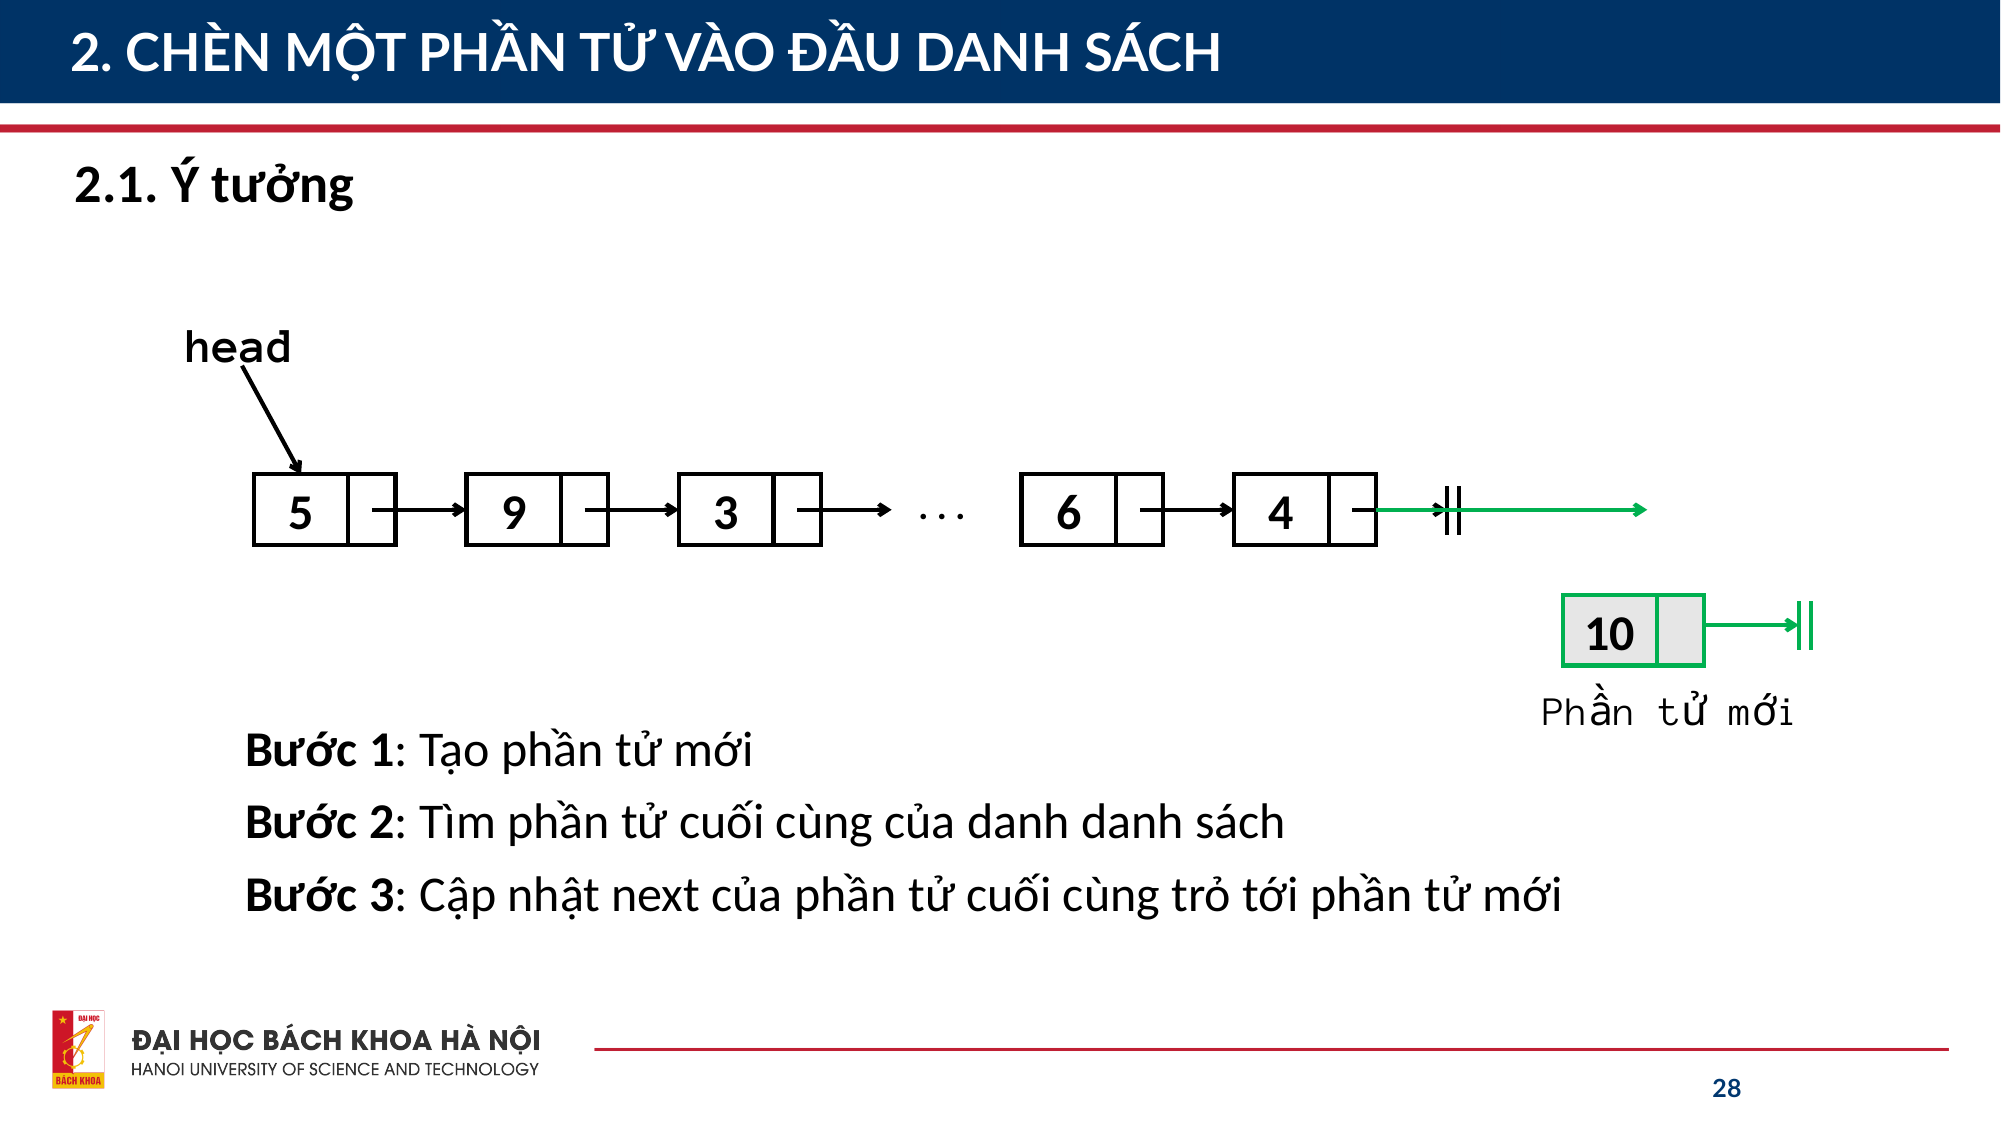

# 2. CHÈN MỘT PHẦN TỬ VÀO ĐẦU DANH SÁCH
2.1. Ý tưởng

head
5

9

3

. . .
6

4

10

Phần tử mới
Bước 1: Tạo phần tử mới
Bước 2: Tìm phần tử cuối cùng của danh danh sách
Bước 3: Cập nhật next của phần tử cuối cùng trỏ tới phần tử mới
28